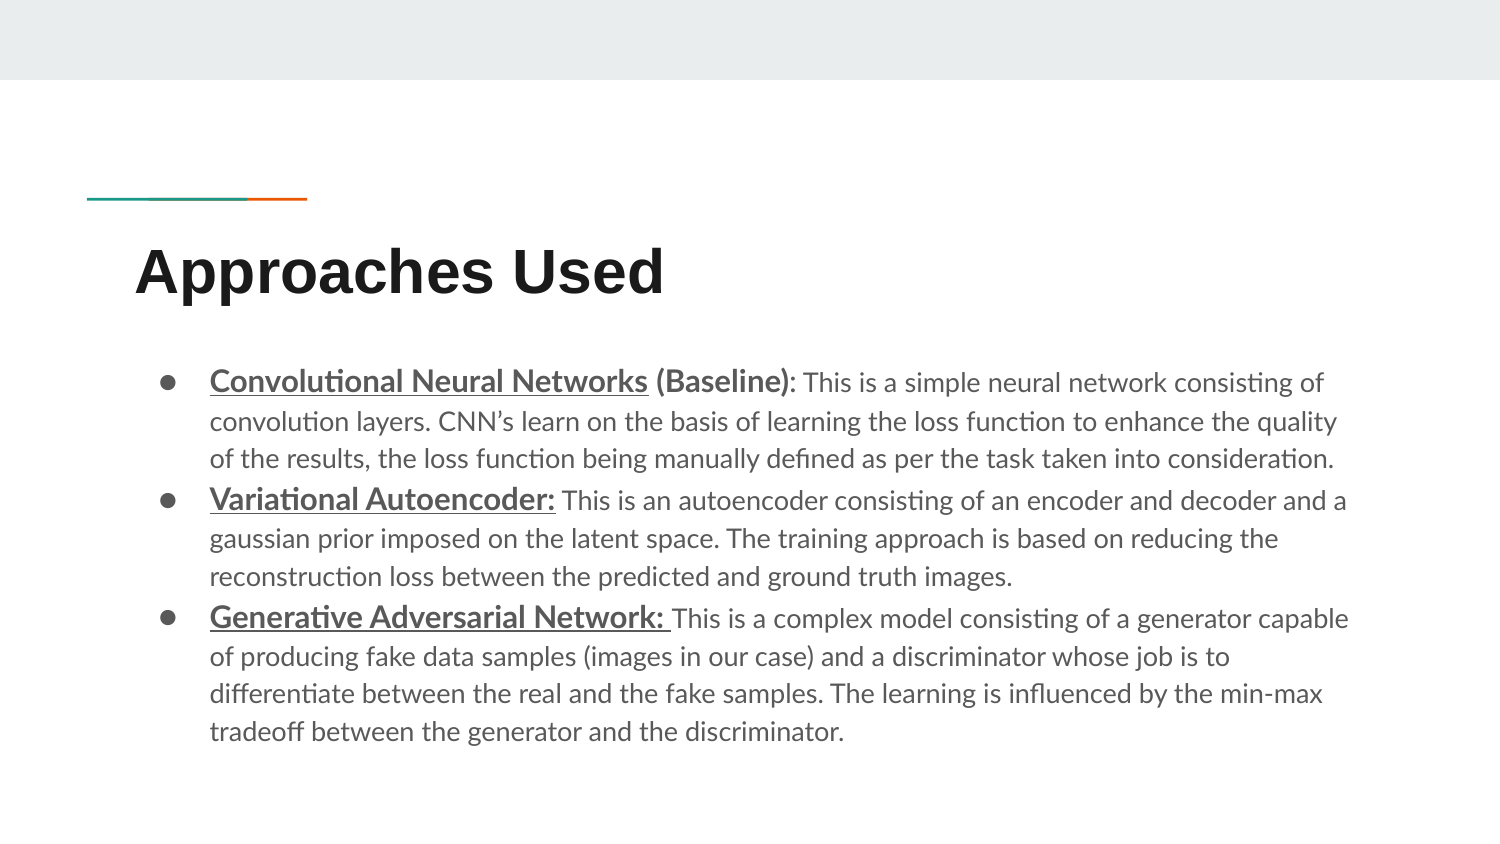

# Approaches Used
Convolutional Neural Networks (Baseline): This is a simple neural network consisting of convolution layers. CNN’s learn on the basis of learning the loss function to enhance the quality of the results, the loss function being manually defined as per the task taken into consideration.
Variational Autoencoder: This is an autoencoder consisting of an encoder and decoder and a gaussian prior imposed on the latent space. The training approach is based on reducing the reconstruction loss between the predicted and ground truth images.
Generative Adversarial Network: This is a complex model consisting of a generator capable of producing fake data samples (images in our case) and a discriminator whose job is to differentiate between the real and the fake samples. The learning is influenced by the min-max tradeoff between the generator and the discriminator.